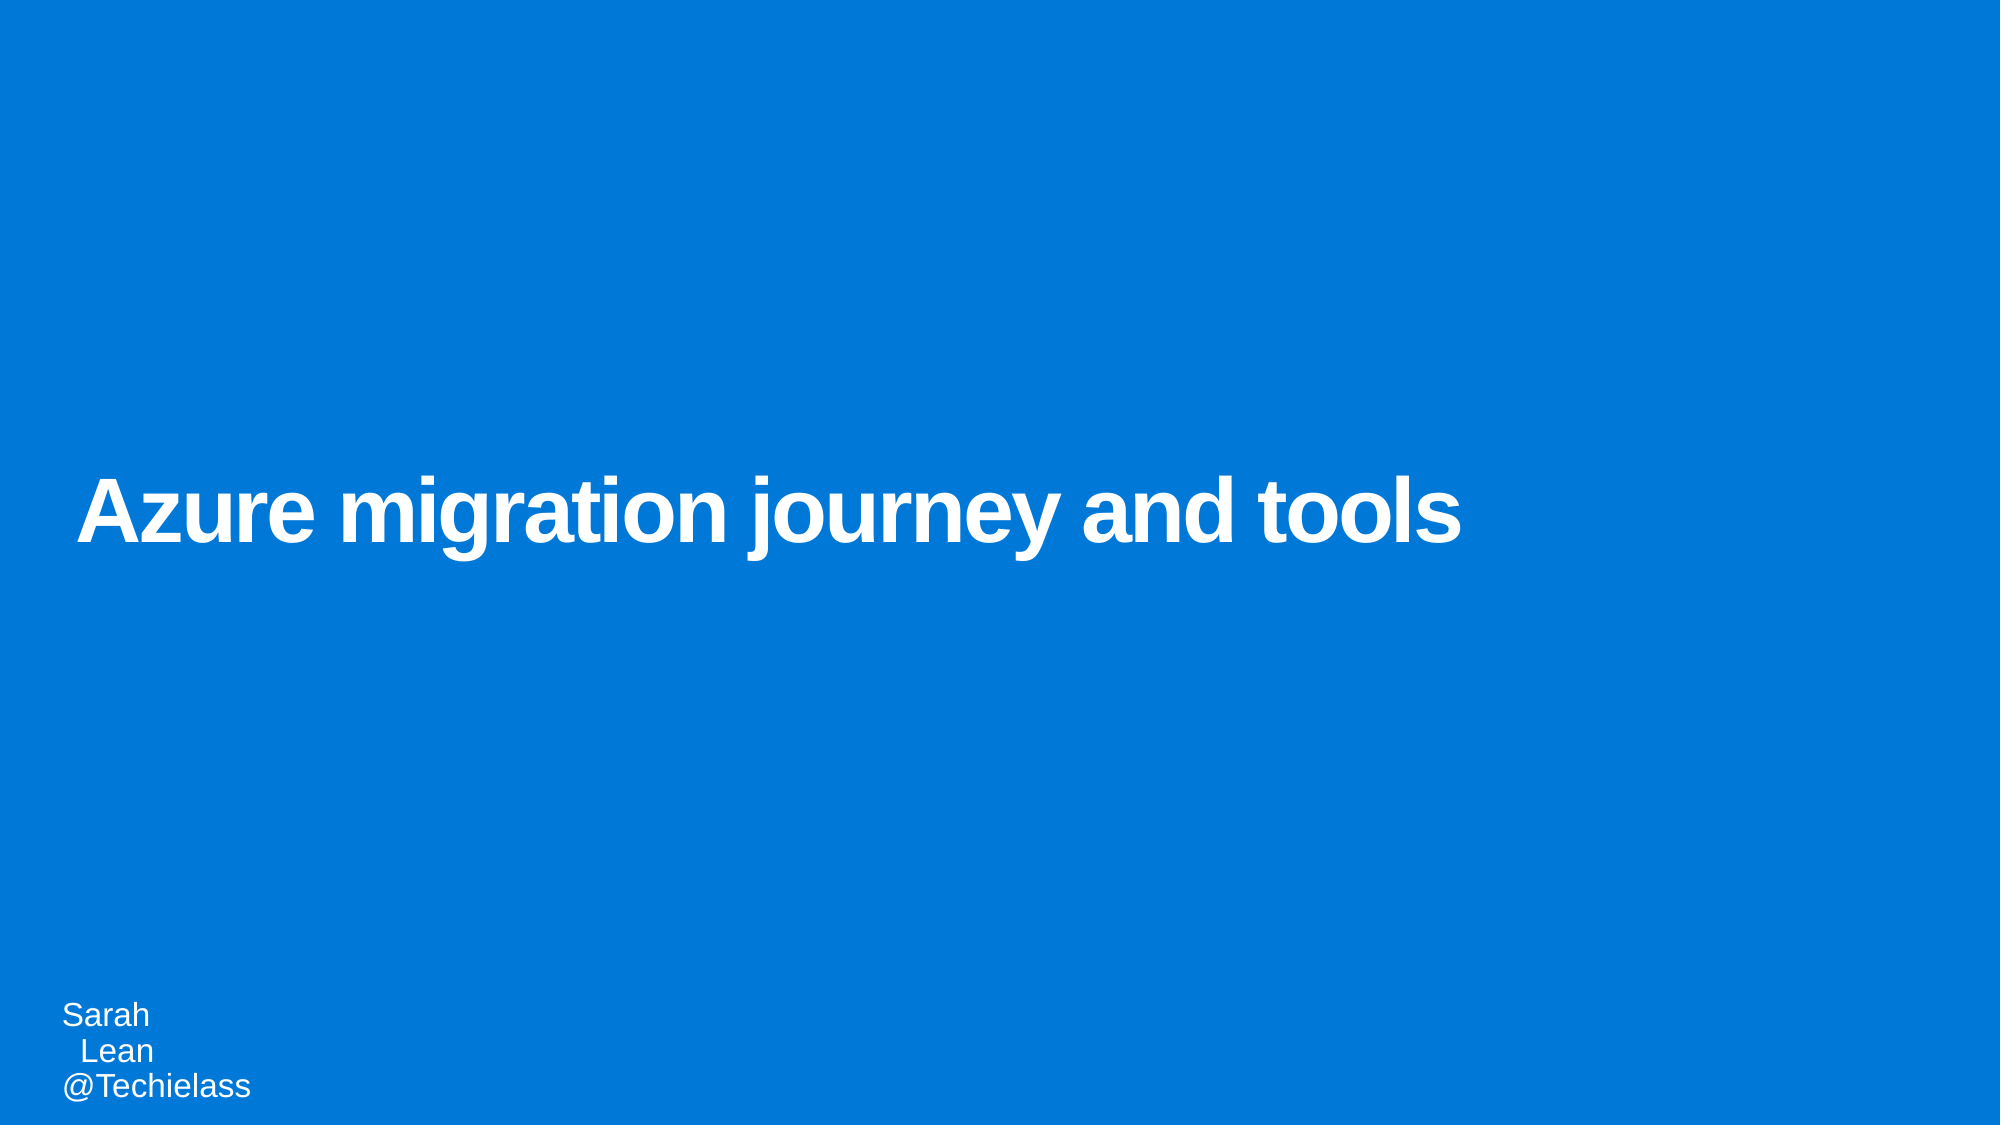

# Azure migration journey and tools
Sarah
  Lean 											         @Techielass